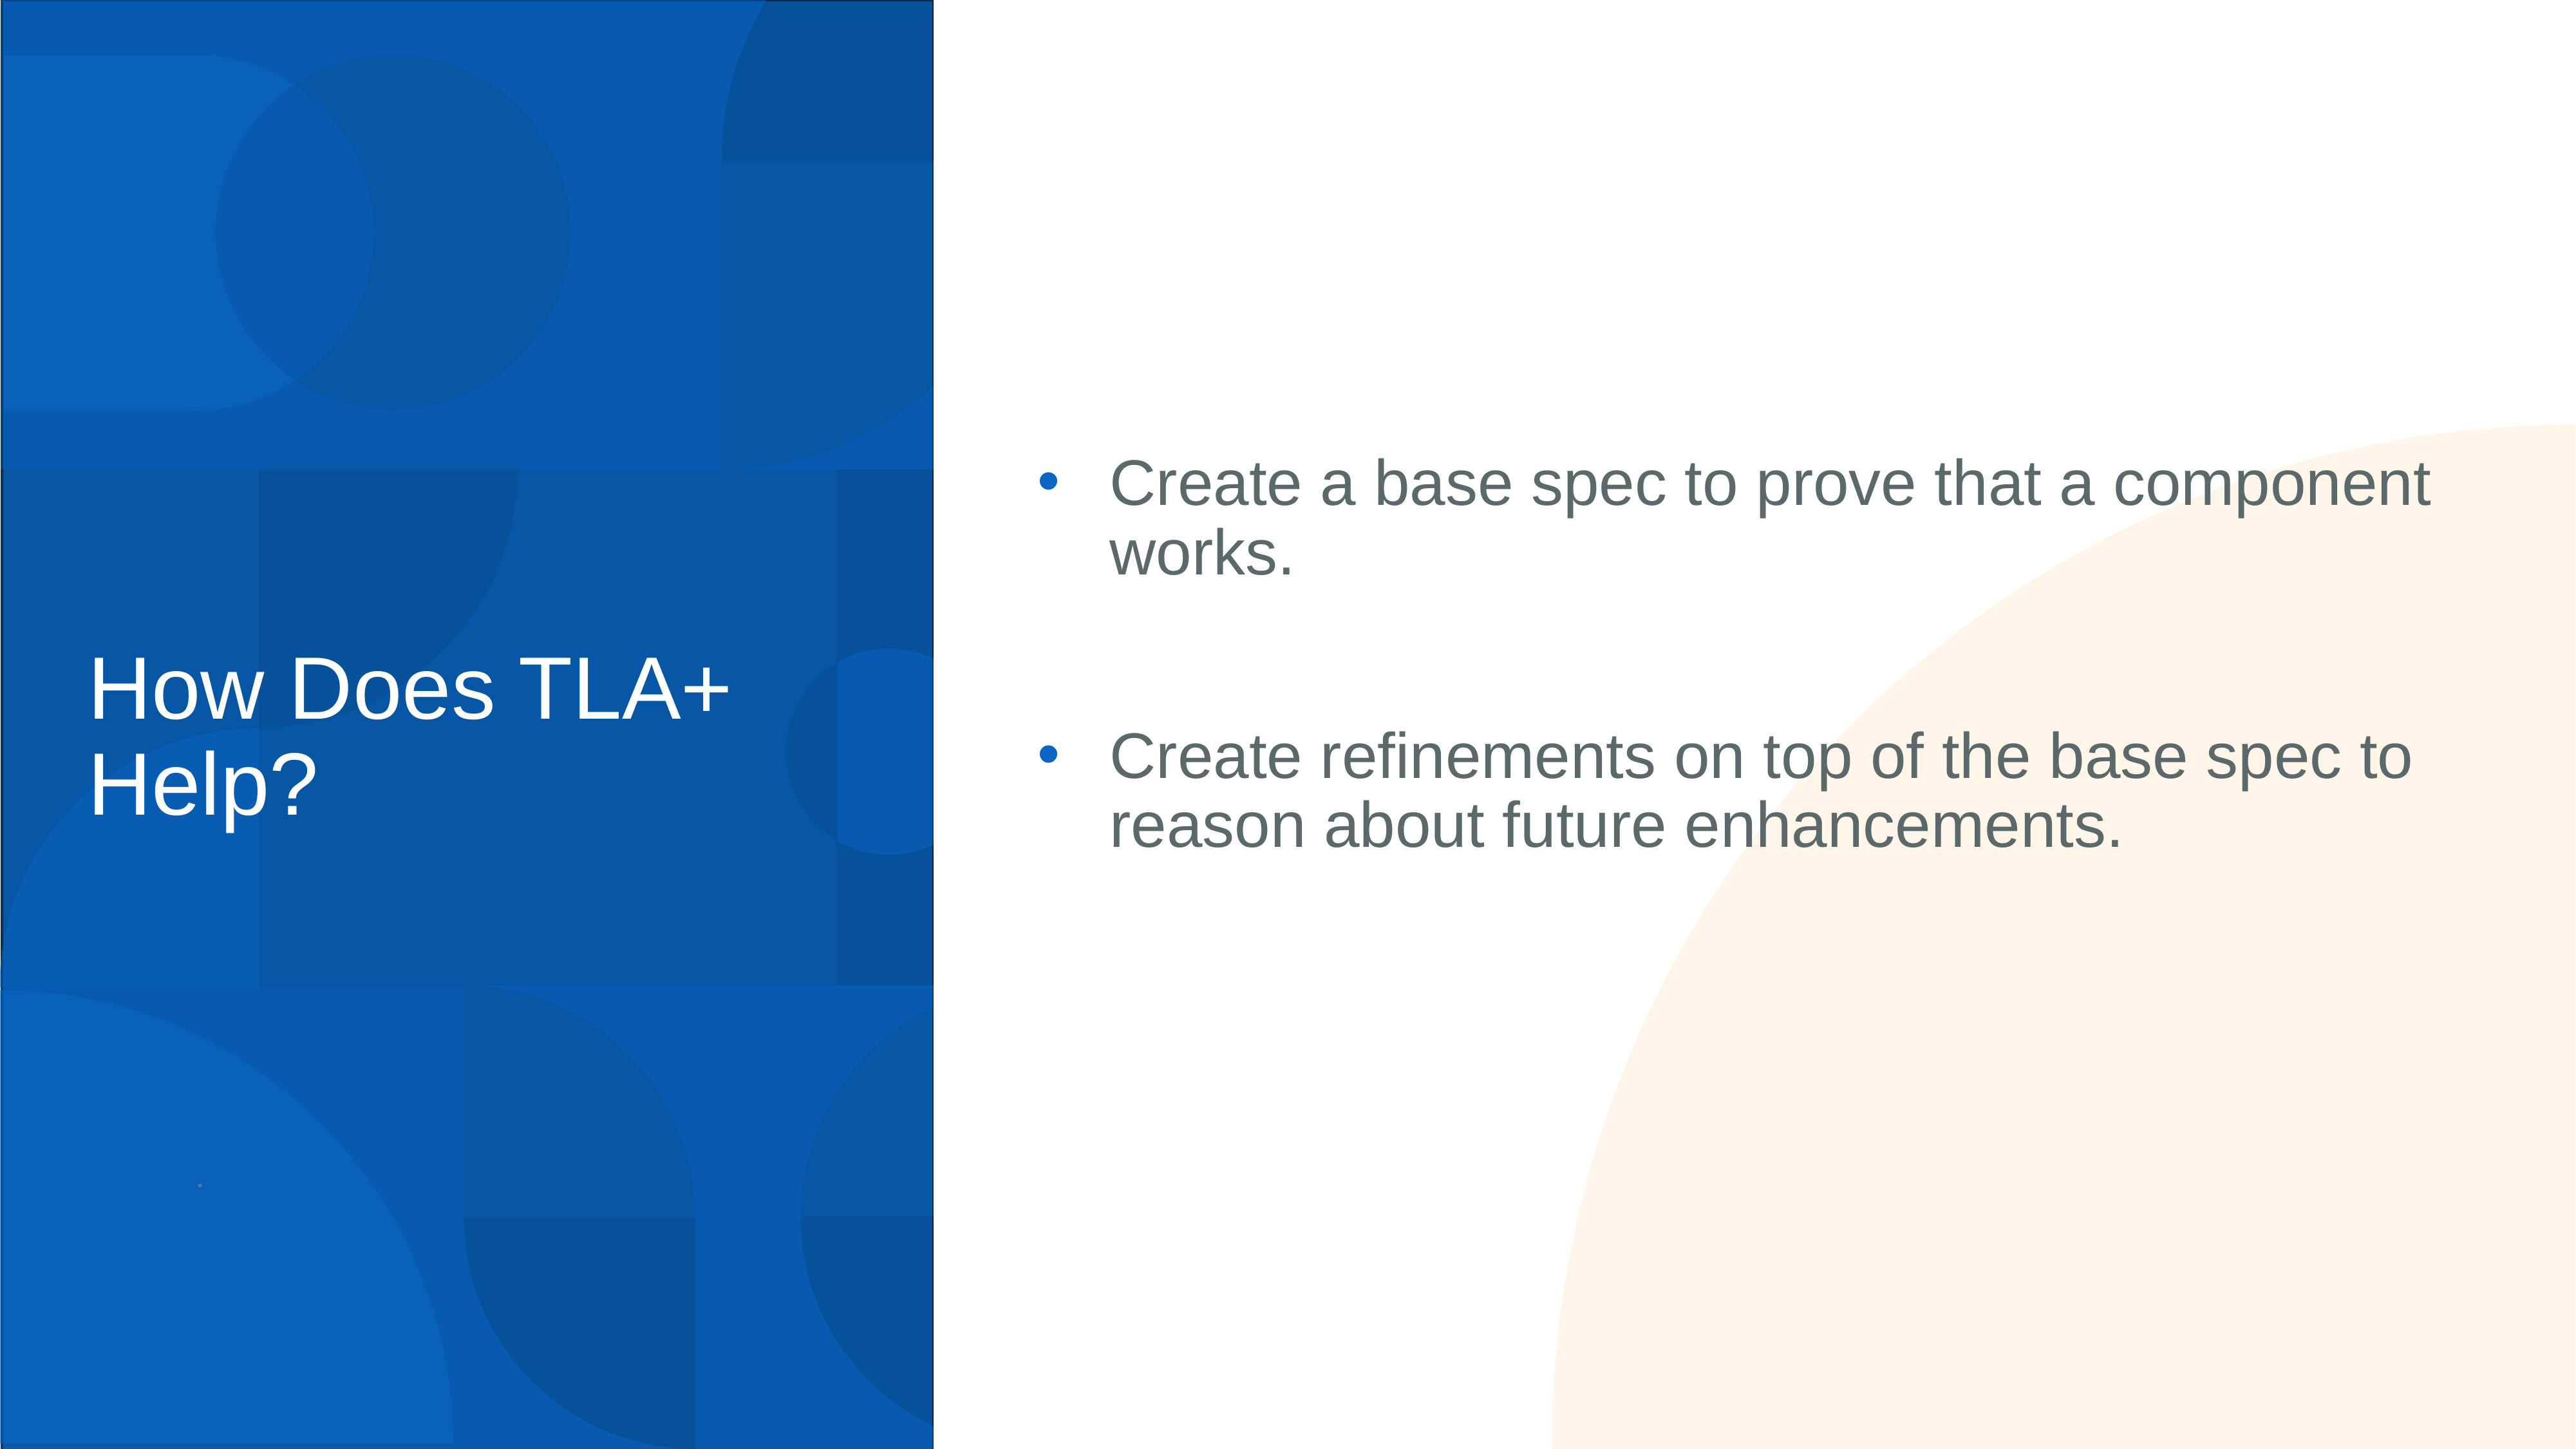

Create a base spec to prove that a component works.

Create refinements on top of the base spec to reason about future enhancements.
# How Does TLA+ Help?